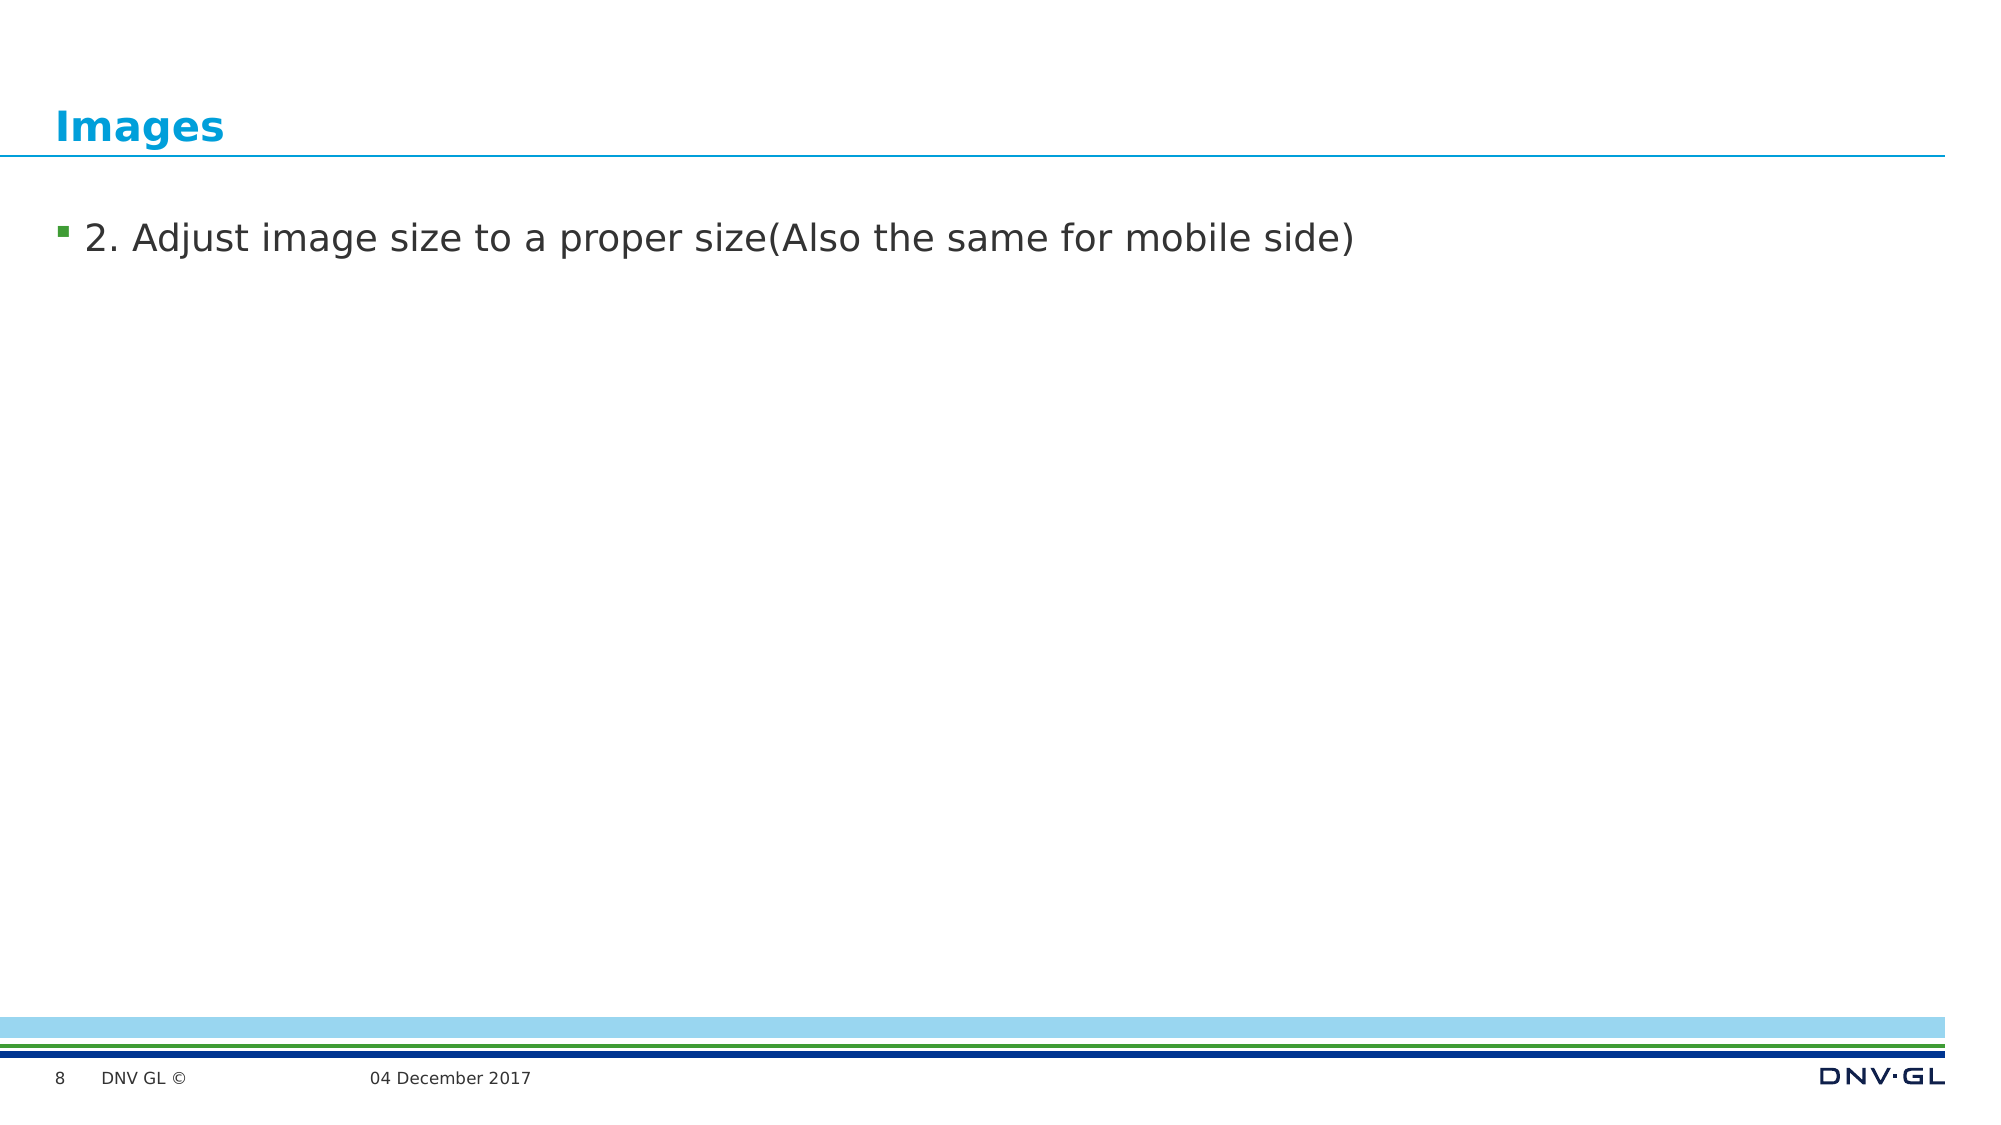

# Images
2. Adjust image size to a proper size(Also the same for mobile side)

8